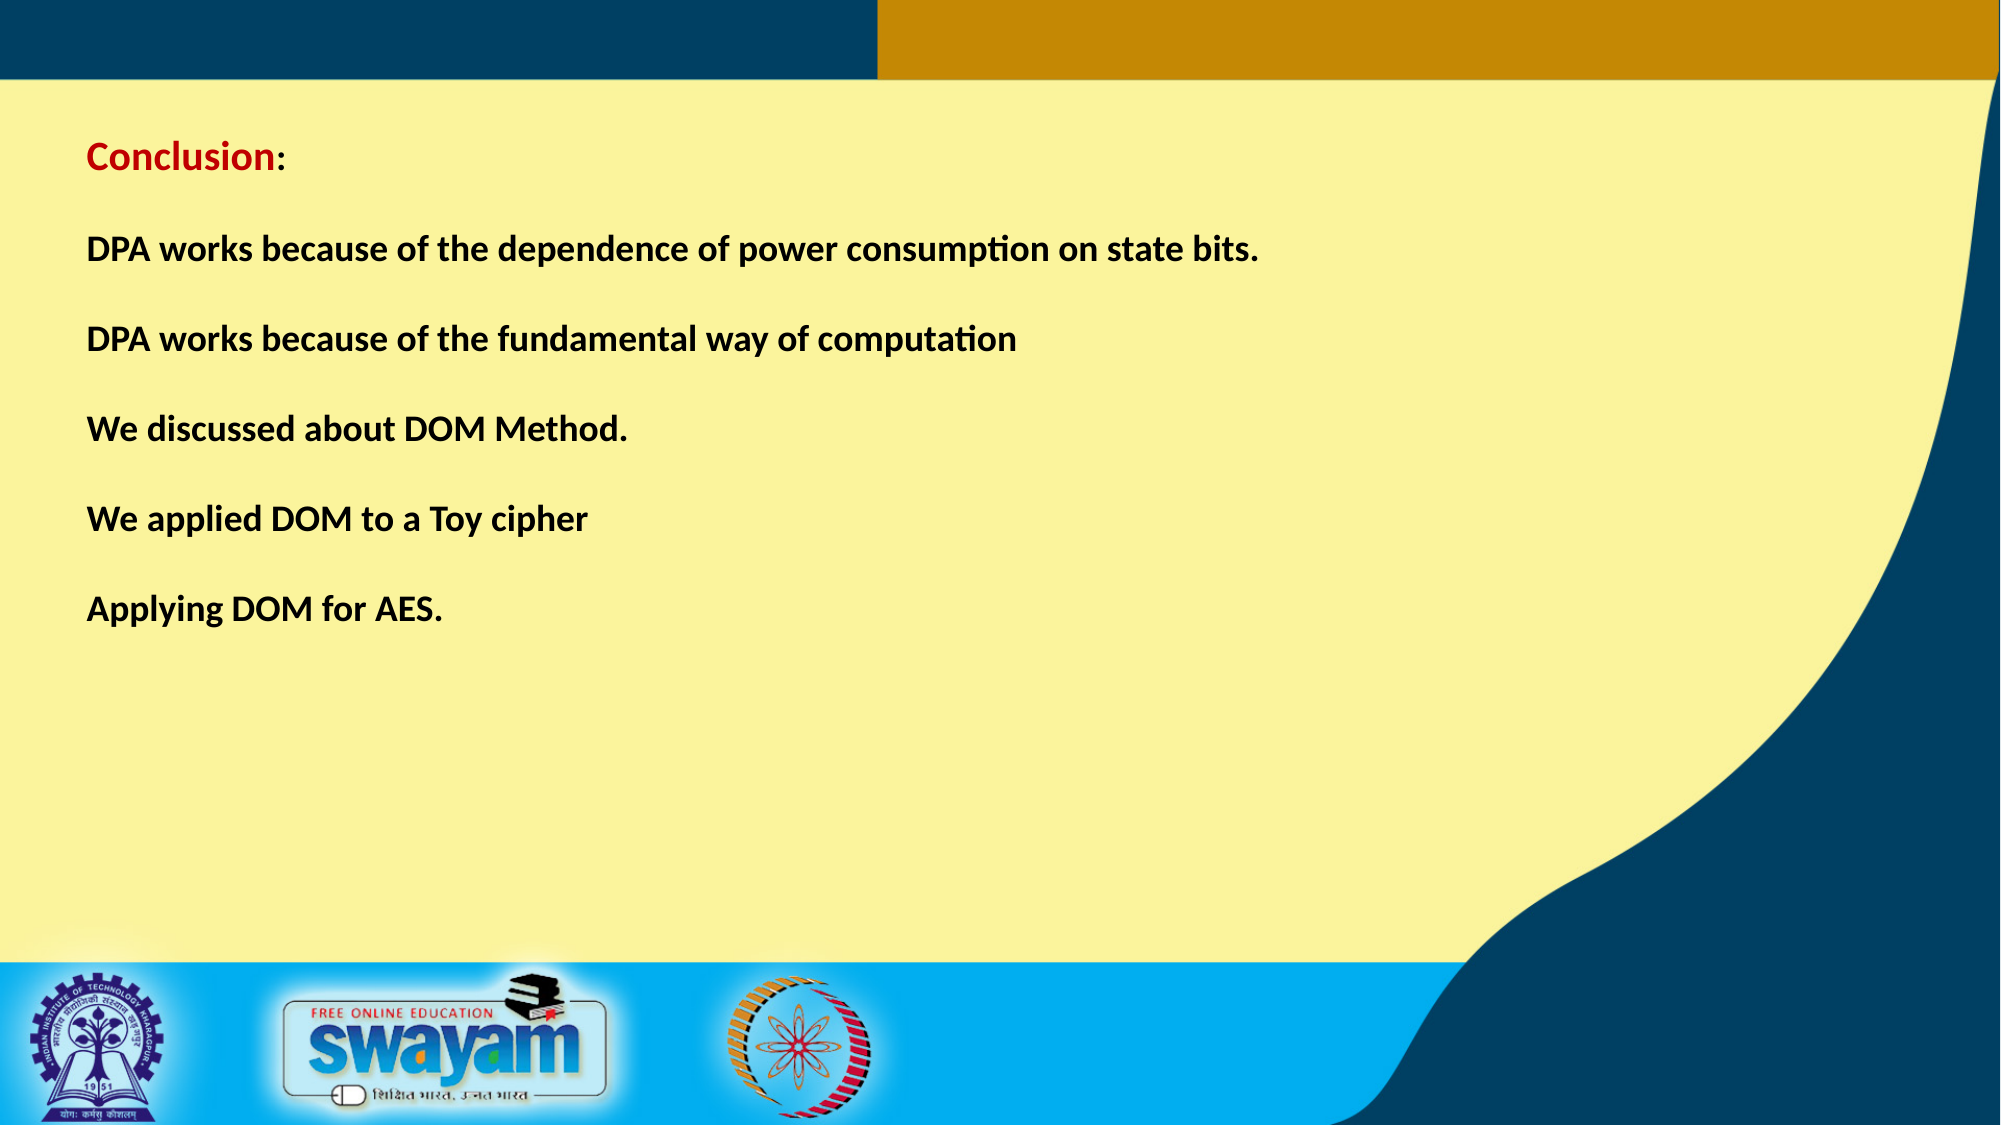

Conclusion:
DPA works because of the dependence of power consumption on state bits.
DPA works because of the fundamental way of computation
We discussed about DOM Method.
We applied DOM to a Toy cipher
Applying DOM for AES.